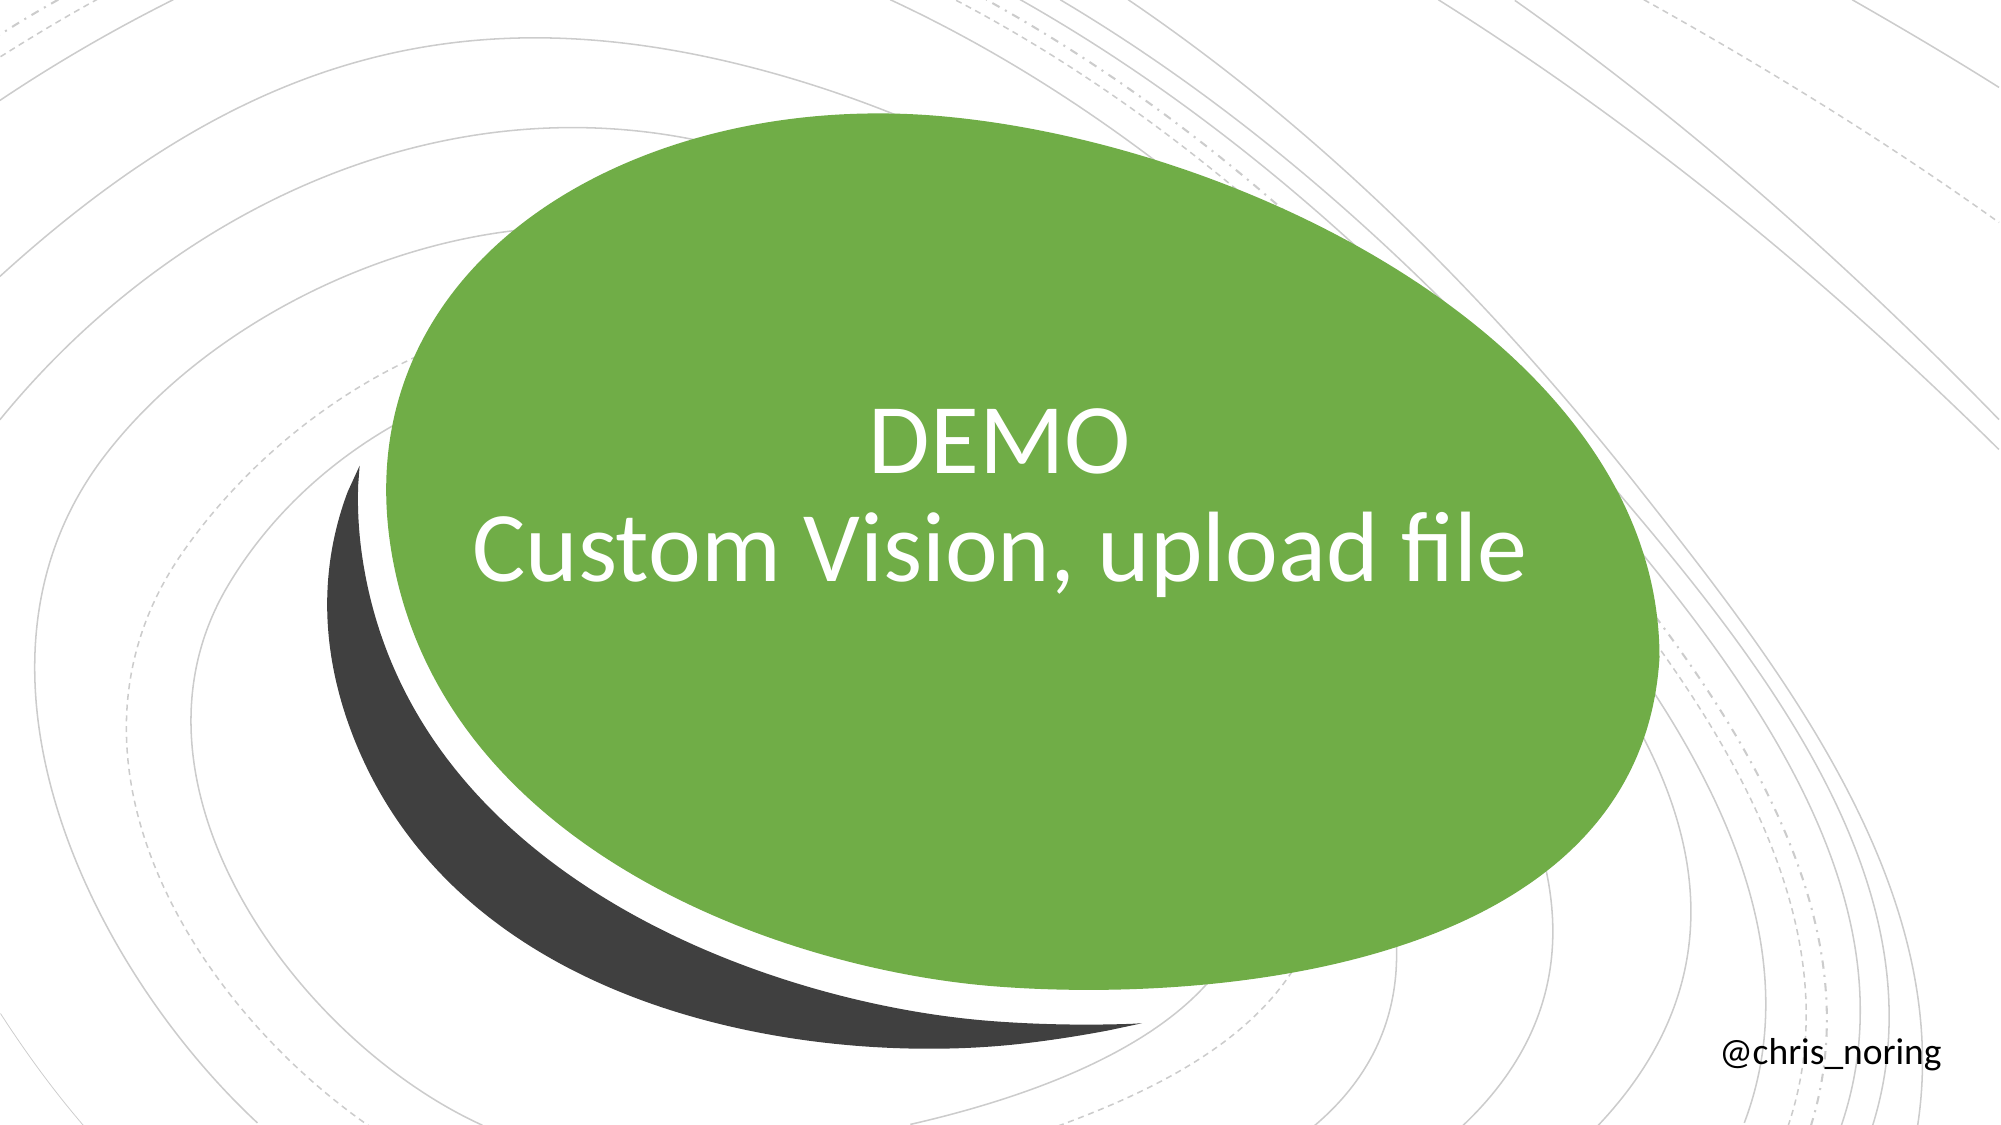

# DEMO Custom Vision, upload file

@chris_noring